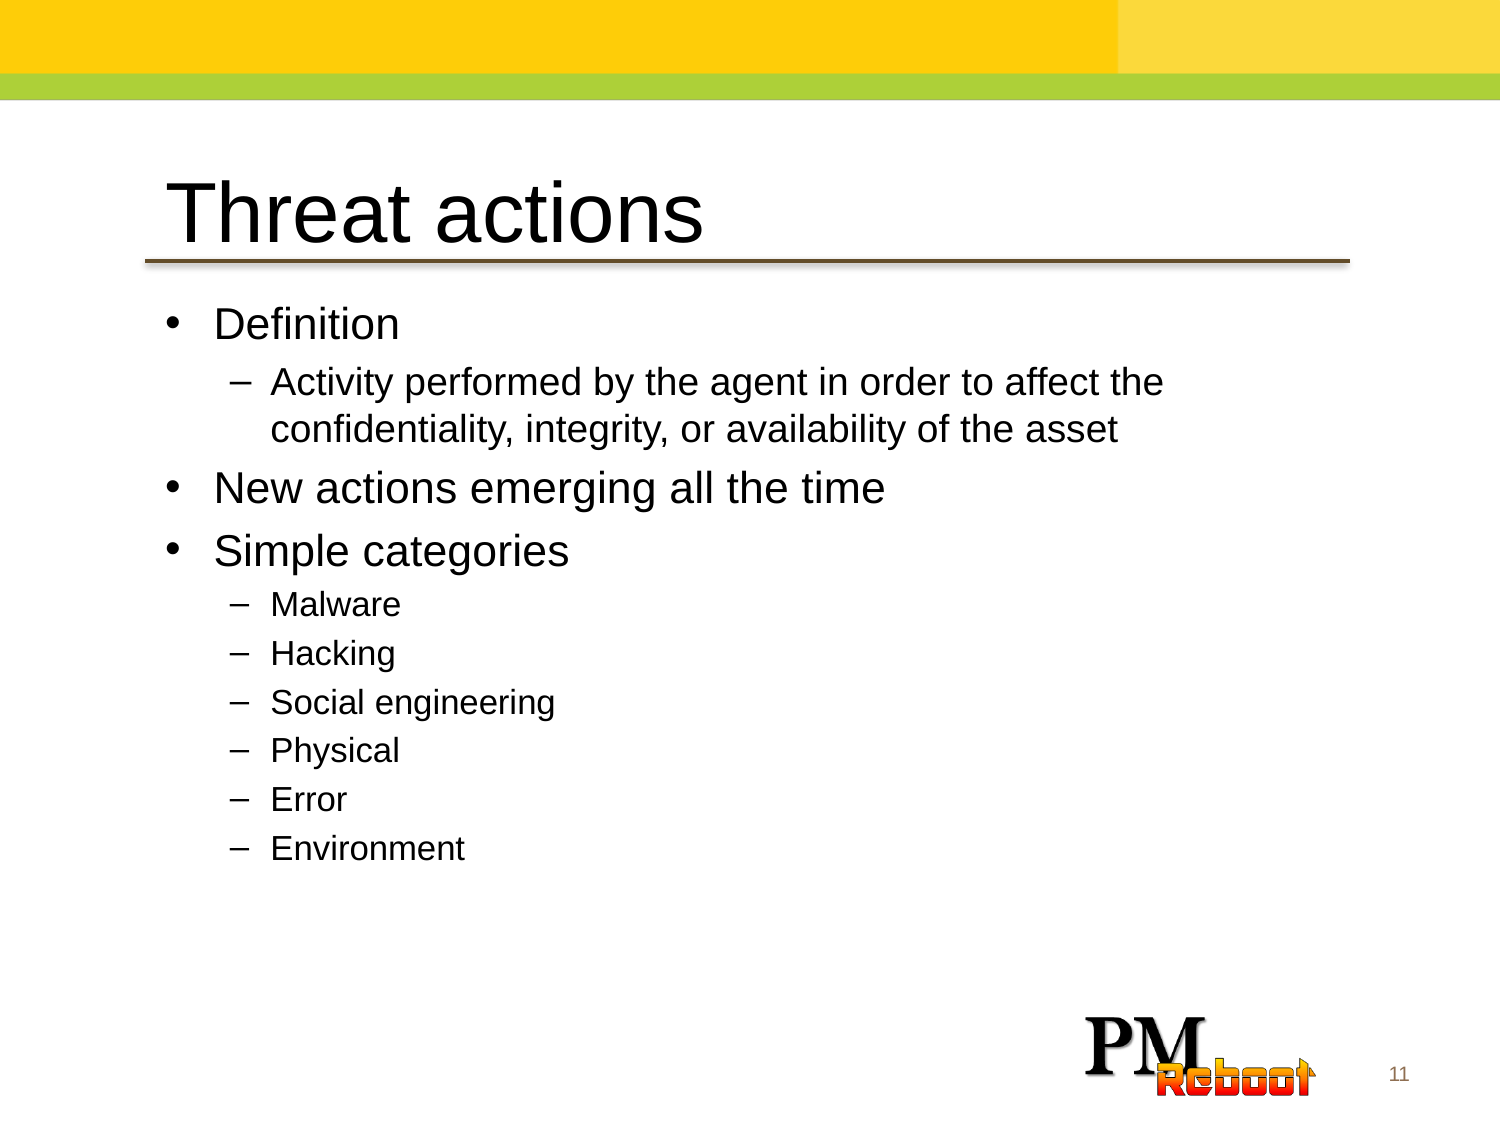

Threat actions
Definition
Activity performed by the agent in order to affect the confidentiality, integrity, or availability of the asset
New actions emerging all the time
Simple categories
Malware
Hacking
Social engineering
Physical
Error
Environment

11